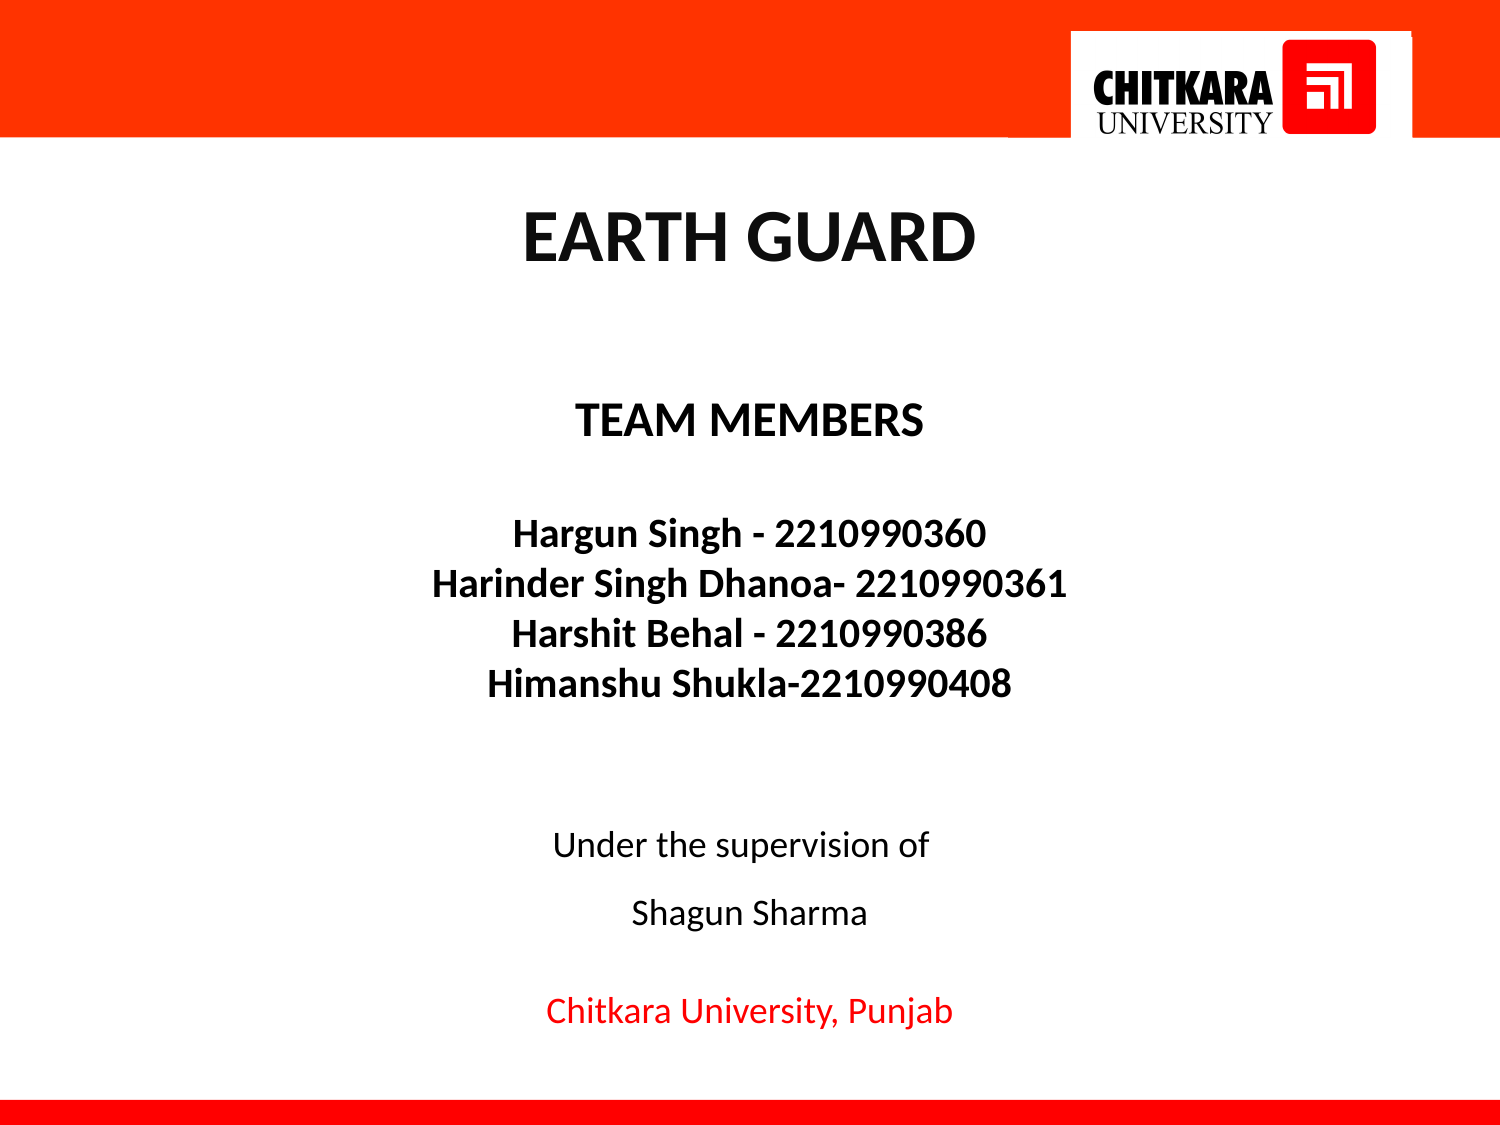

EARTH GUARD
TEAM MEMBERS

Hargun Singh - 2210990360
Harinder Singh Dhanoa- 2210990361
Harshit Behal - 2210990386
Himanshu Shukla-2210990408

Under the supervision of
 Shagun Sharma

Chitkara University, Punjab